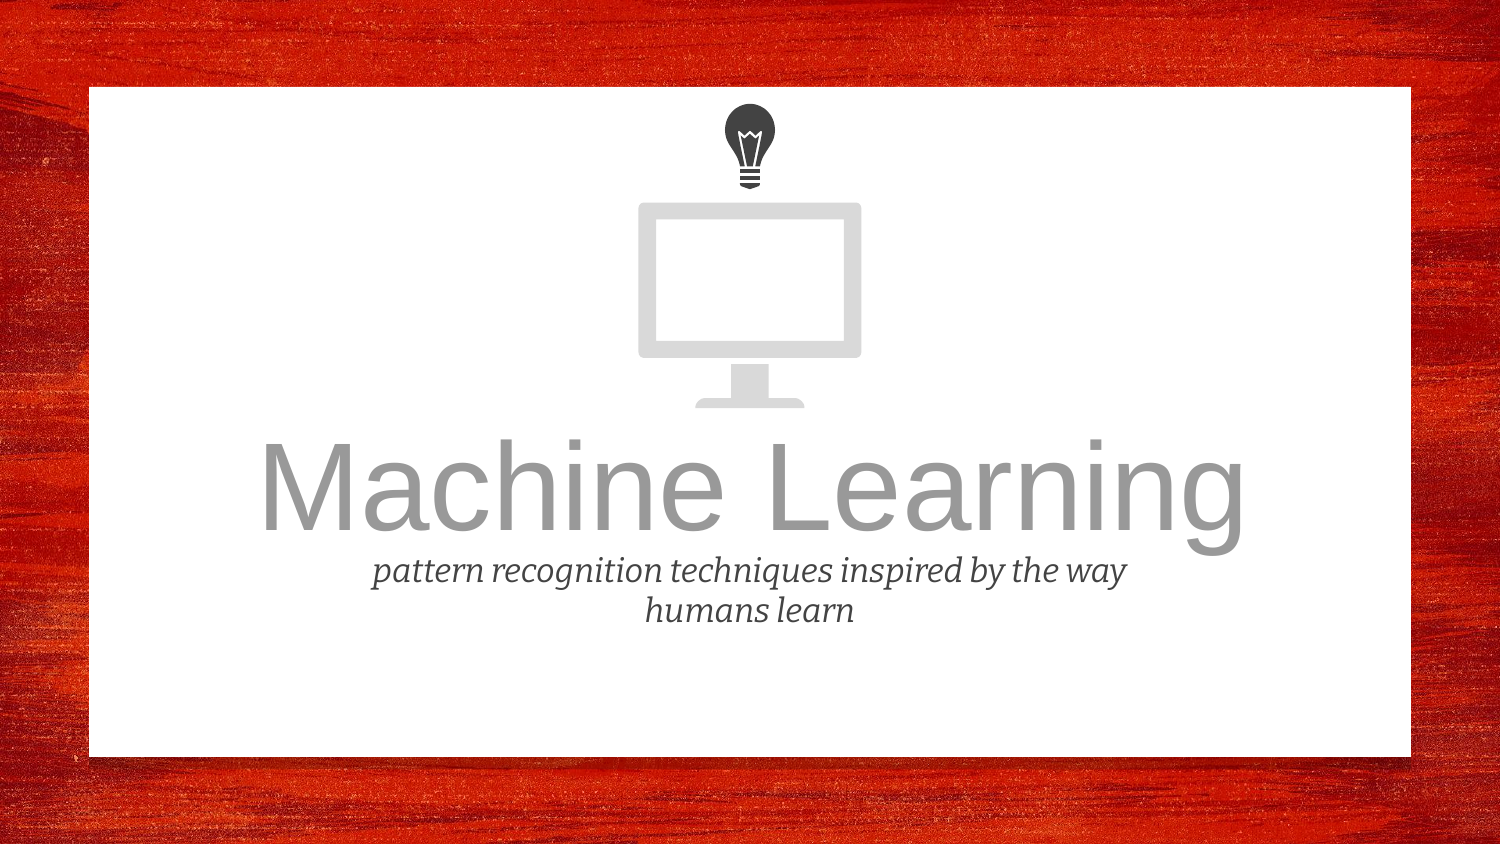

Machine Learning
pattern recognition techniques inspired by the way humans learn